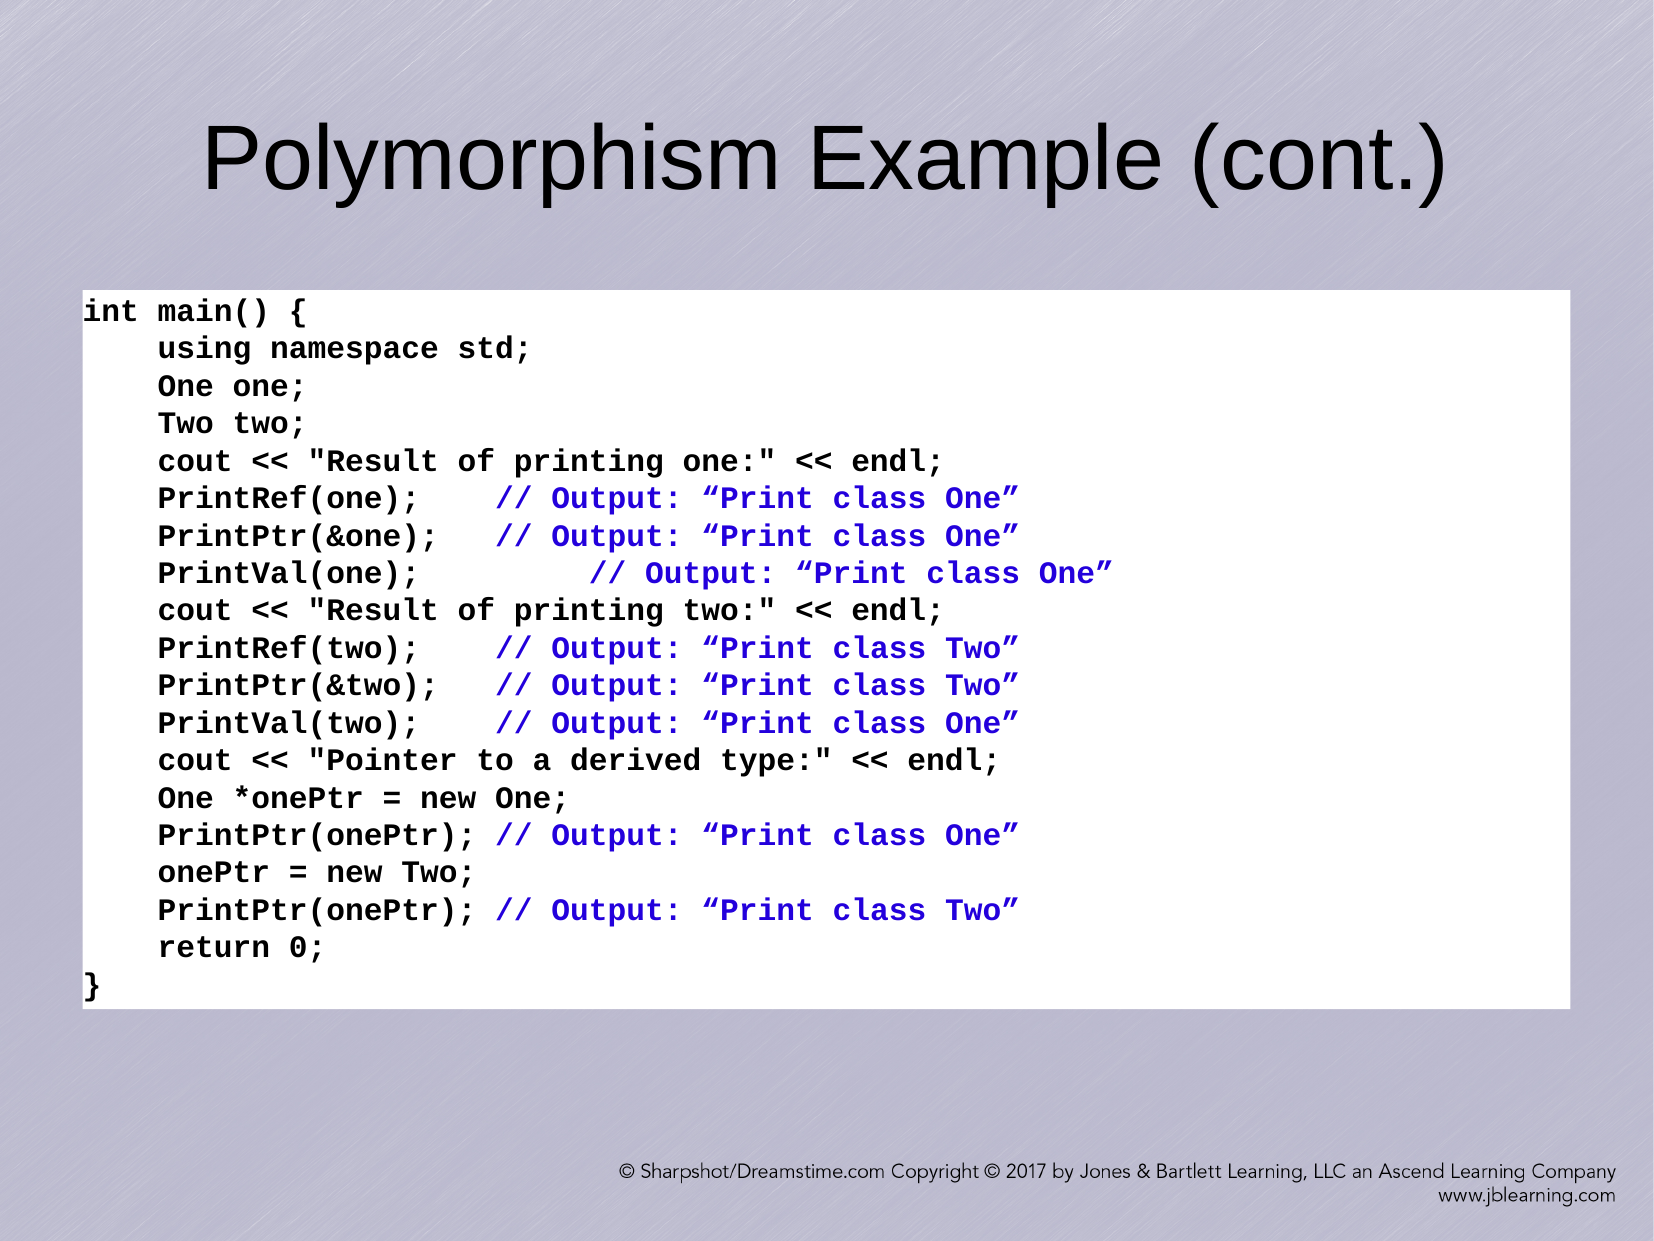

Polymorphism Example (cont.)
int main() {
    using namespace std;
    One one;
    Two two;
    cout << "Result of printing one:" << endl;
    PrintRef(one);    // Output: “Print class One”
    PrintPtr(&one);   // Output: “Print class One”
    PrintVal(one);	   // Output: “Print class One”
    cout << "Result of printing two:" << endl;
    PrintRef(two);    // Output: “Print class Two”
    PrintPtr(&two);   // Output: “Print class Two”
    PrintVal(two);    // Output: “Print class One”
    cout << "Pointer to a derived type:" << endl;
    One *onePtr = new One;
    PrintPtr(onePtr); // Output: “Print class One”
    onePtr = new Two;
    PrintPtr(onePtr); // Output: “Print class Two”
    return 0;
}